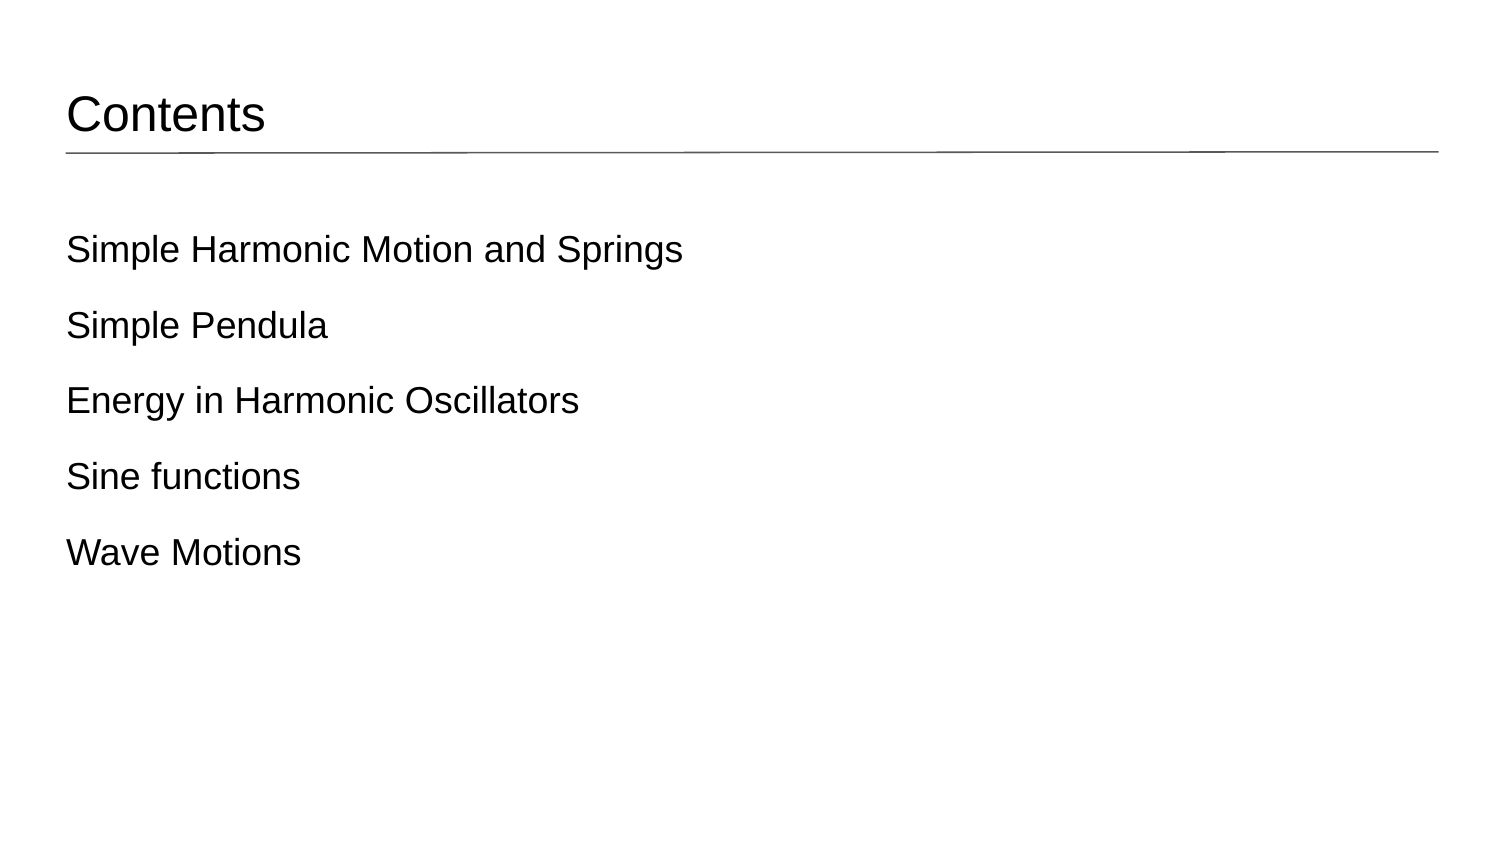

# Contents
Simple Harmonic Motion and Springs
Simple Pendula
Energy in Harmonic Oscillators
Sine functions
Wave Motions